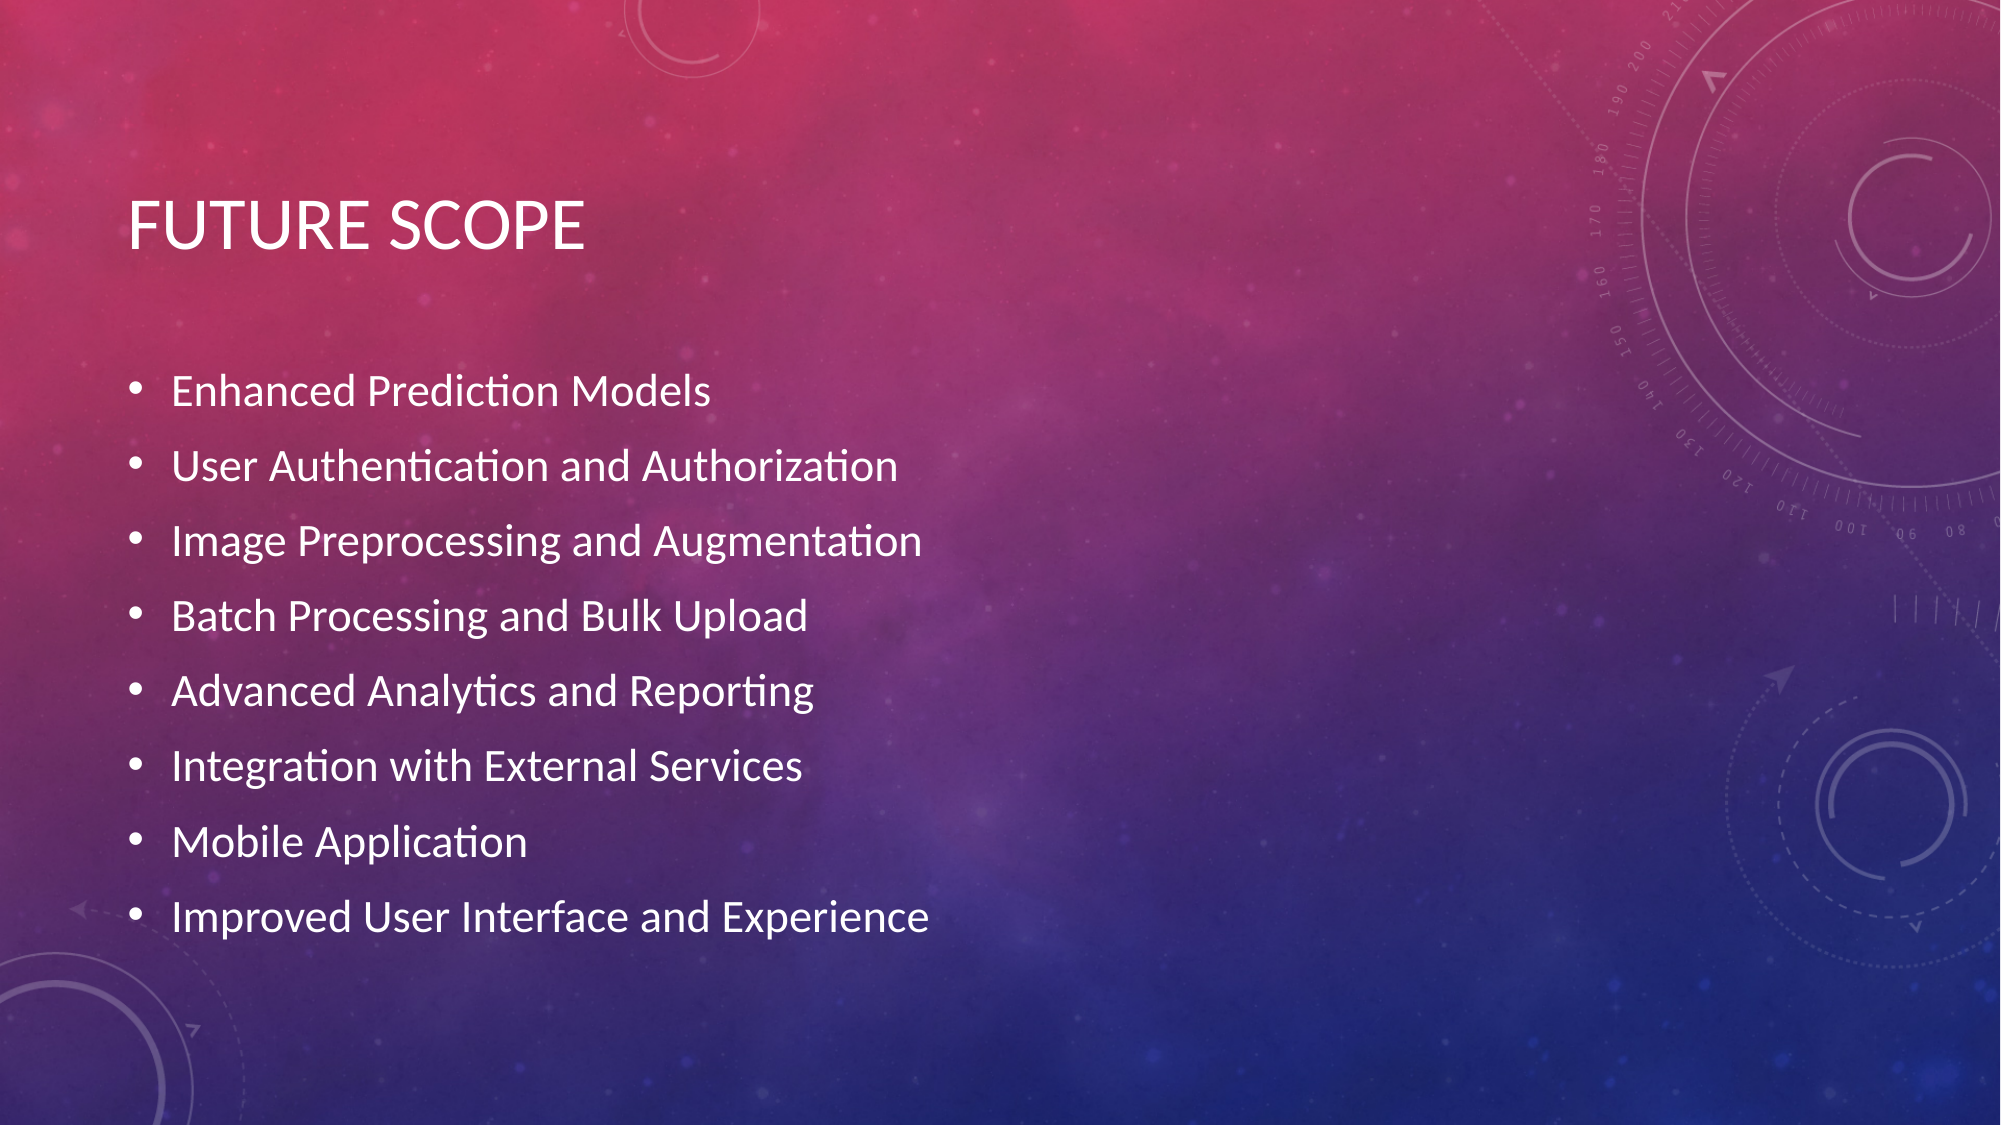

# Future Scope
Enhanced Prediction Models
User Authentication and Authorization
Image Preprocessing and Augmentation
Batch Processing and Bulk Upload
Advanced Analytics and Reporting
Integration with External Services
Mobile Application
Improved User Interface and Experience